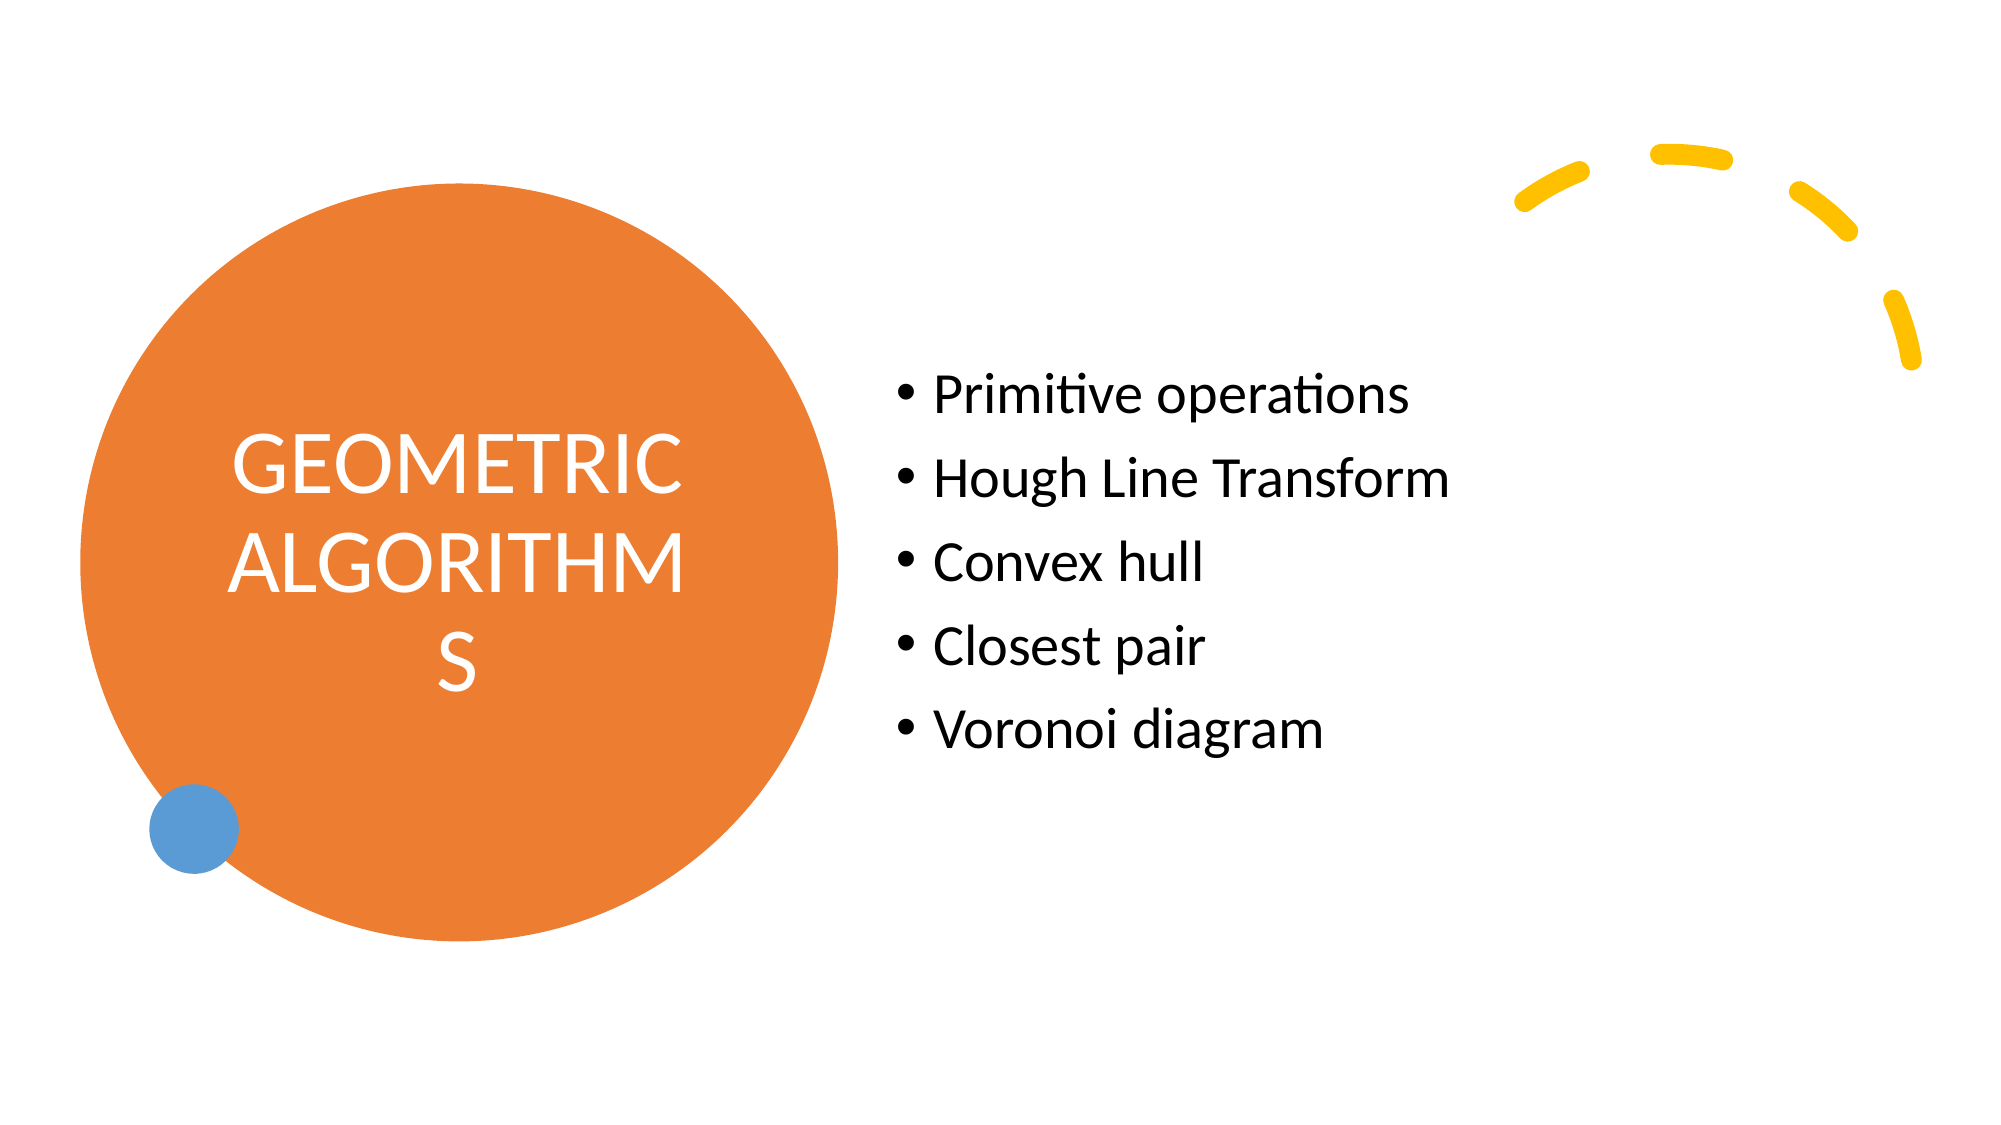

# GEOMETRIC ALGORITHMS
Primitive operations​
Hough Line Transform
Convex hull​
Closest pair​
Voronoi diagram​